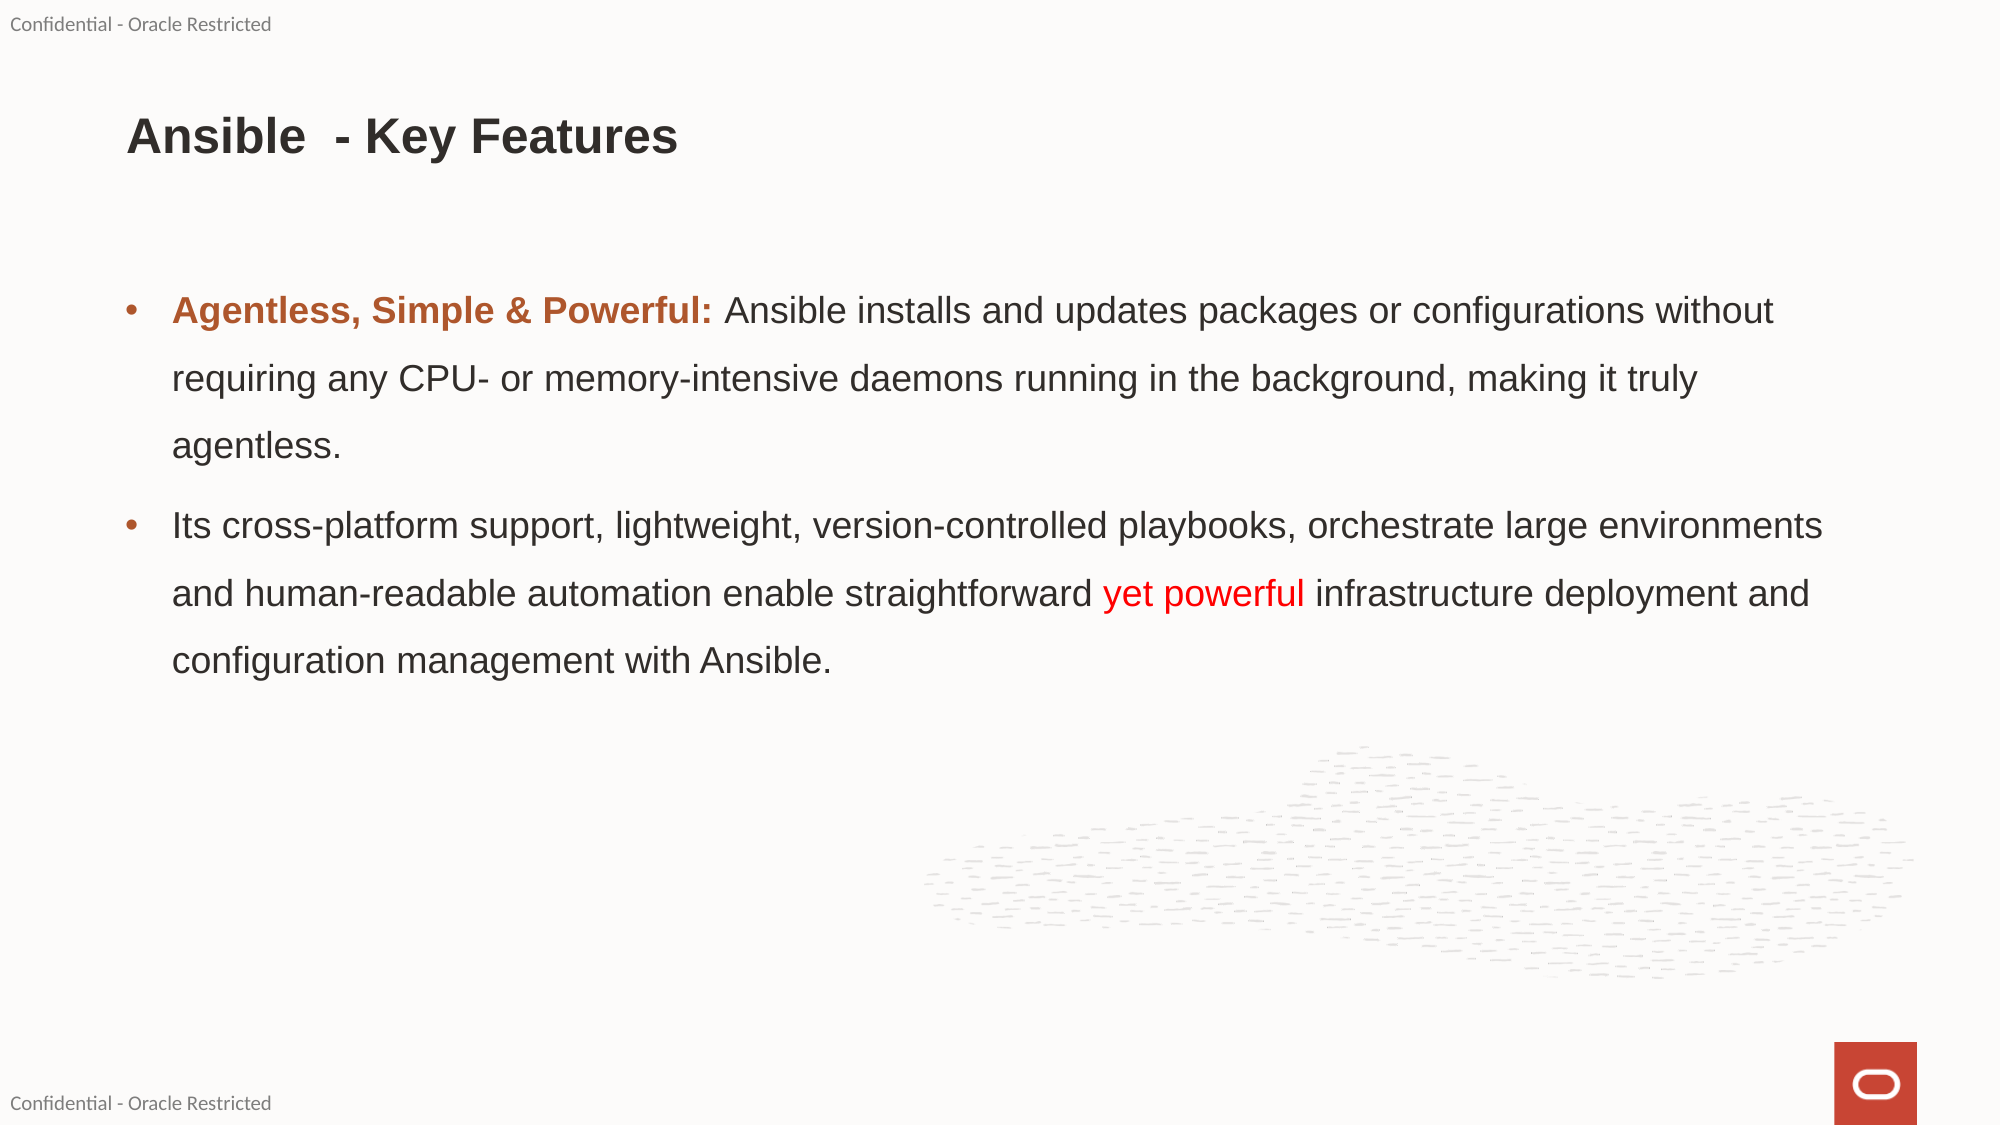

# Ansible  - Key Features
Agentless, Simple & Powerful: Ansible installs and updates packages or configurations without requiring any CPU- or memory-intensive daemons running in the background, making it truly agentless.
Its cross-platform support, lightweight, version-controlled playbooks, orchestrate large environments and human-readable automation enable straightforward yet powerful infrastructure deployment and configuration management with Ansible.